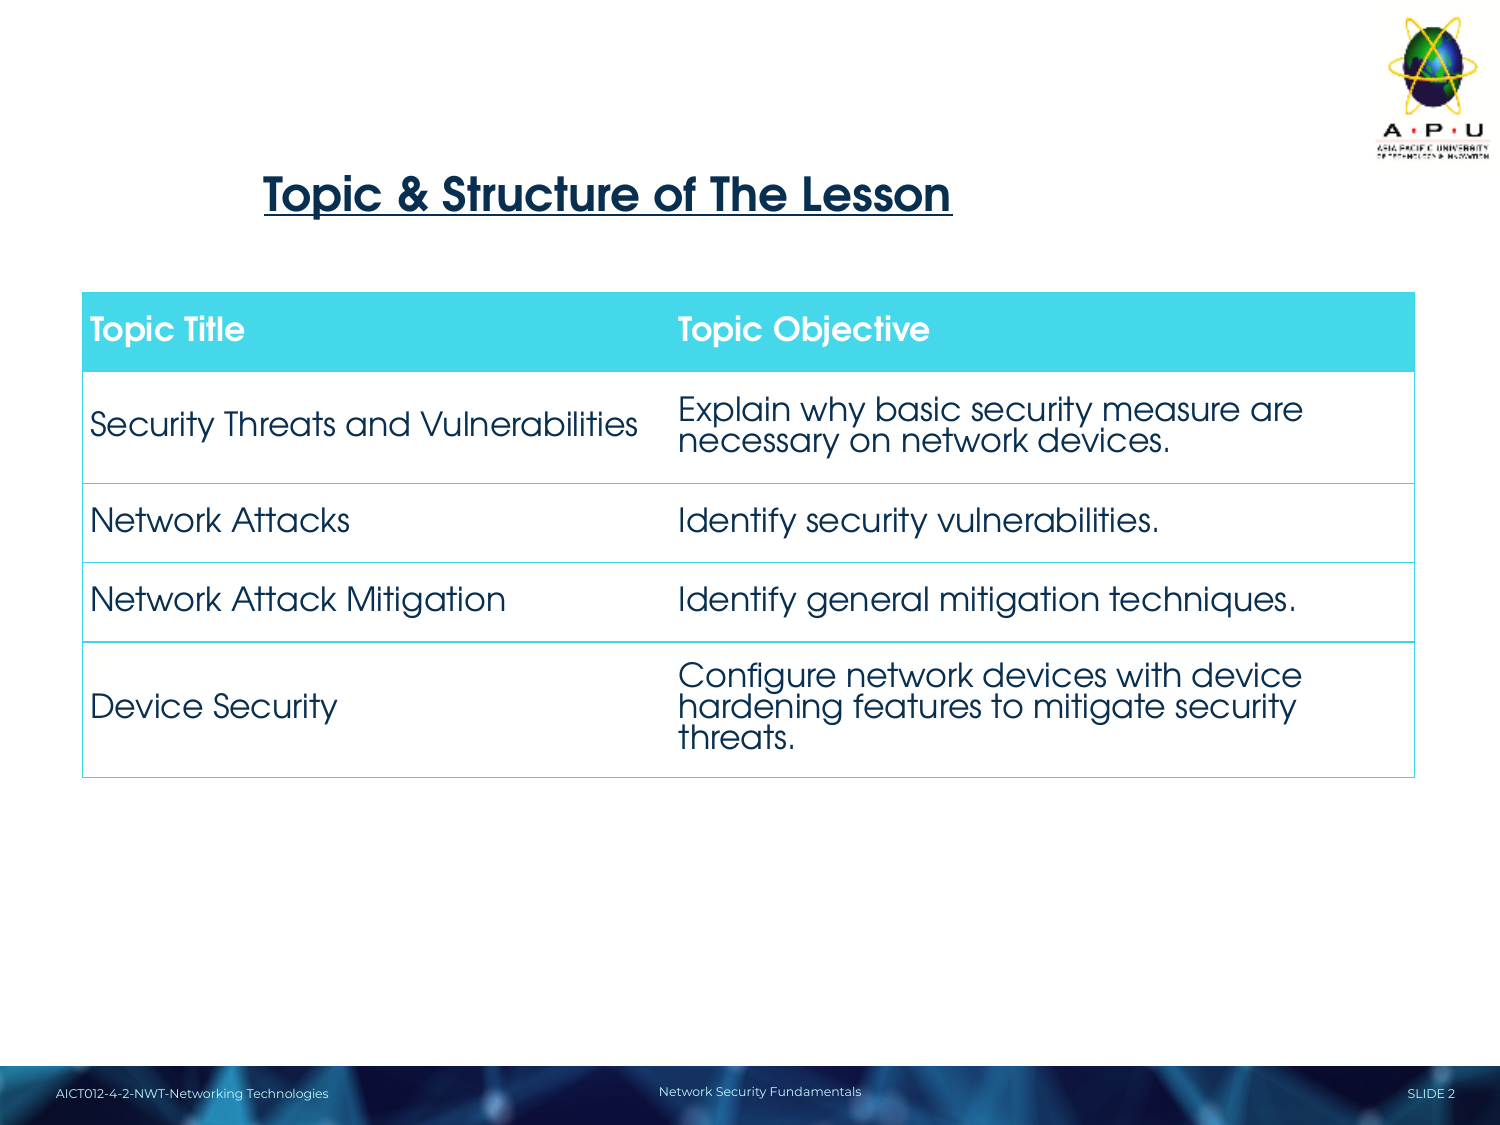

# Topic & Structure of The Lesson
| Topic Title | Topic Objective |
| --- | --- |
| Security Threats and Vulnerabilities | Explain why basic security measure are necessary on network devices. |
| Network Attacks | Identify security vulnerabilities. |
| Network Attack Mitigation | Identify general mitigation techniques. |
| Device Security | Configure network devices with device hardening features to mitigate security threats. |